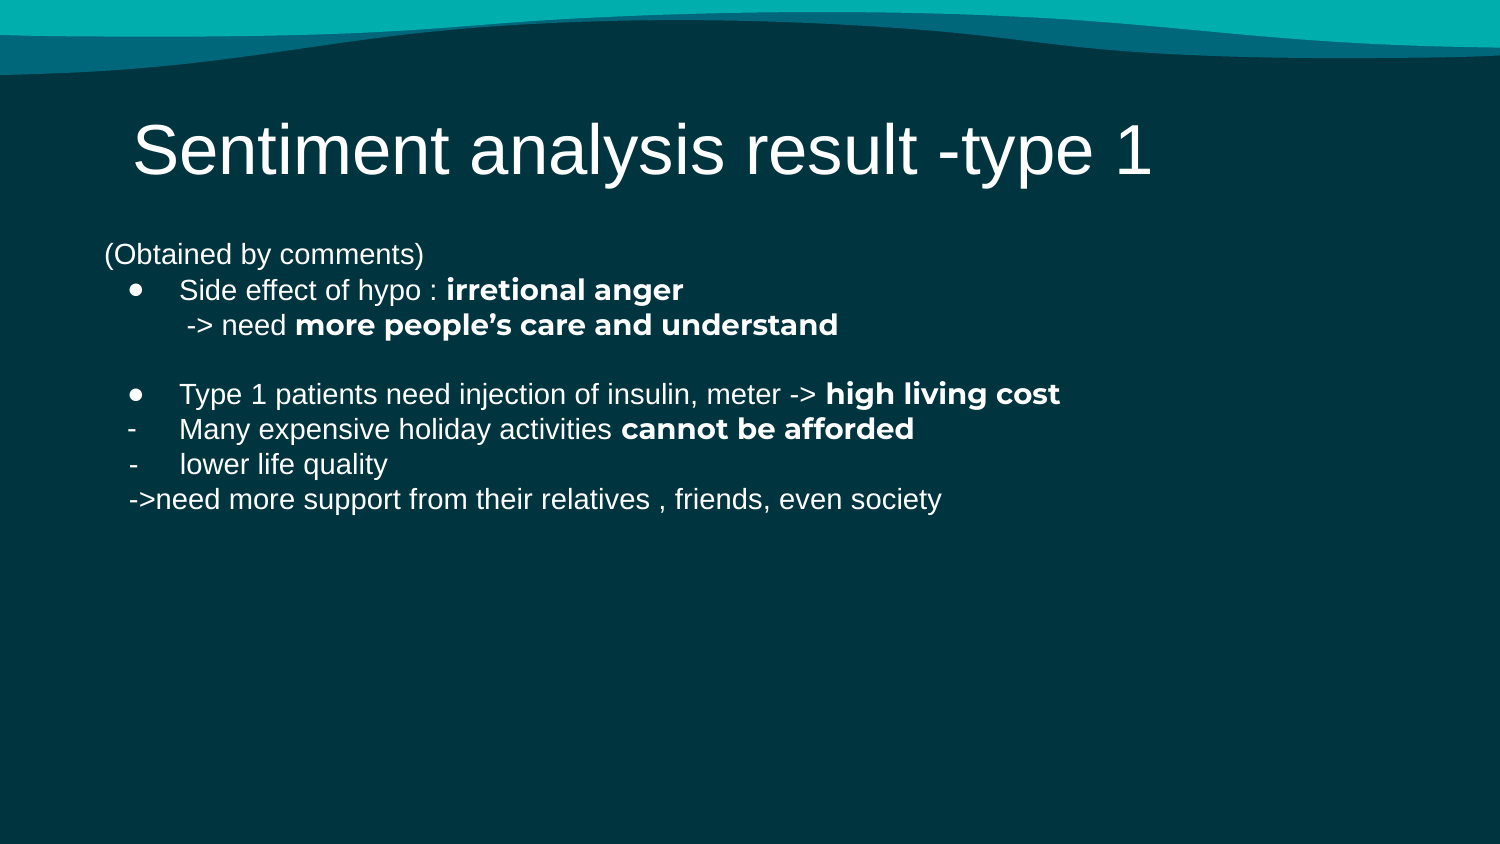

# Sentiment analysis result -type 1
(Obtained by comments)
Side effect of hypo : irretional anger
          -> need more people’s care and understand

Type 1 patients need injection of insulin, meter -> high living cost
Many expensive holiday activities cannot be afforded
   -     lower life quality
   ->need more support from their relatives , friends, even society